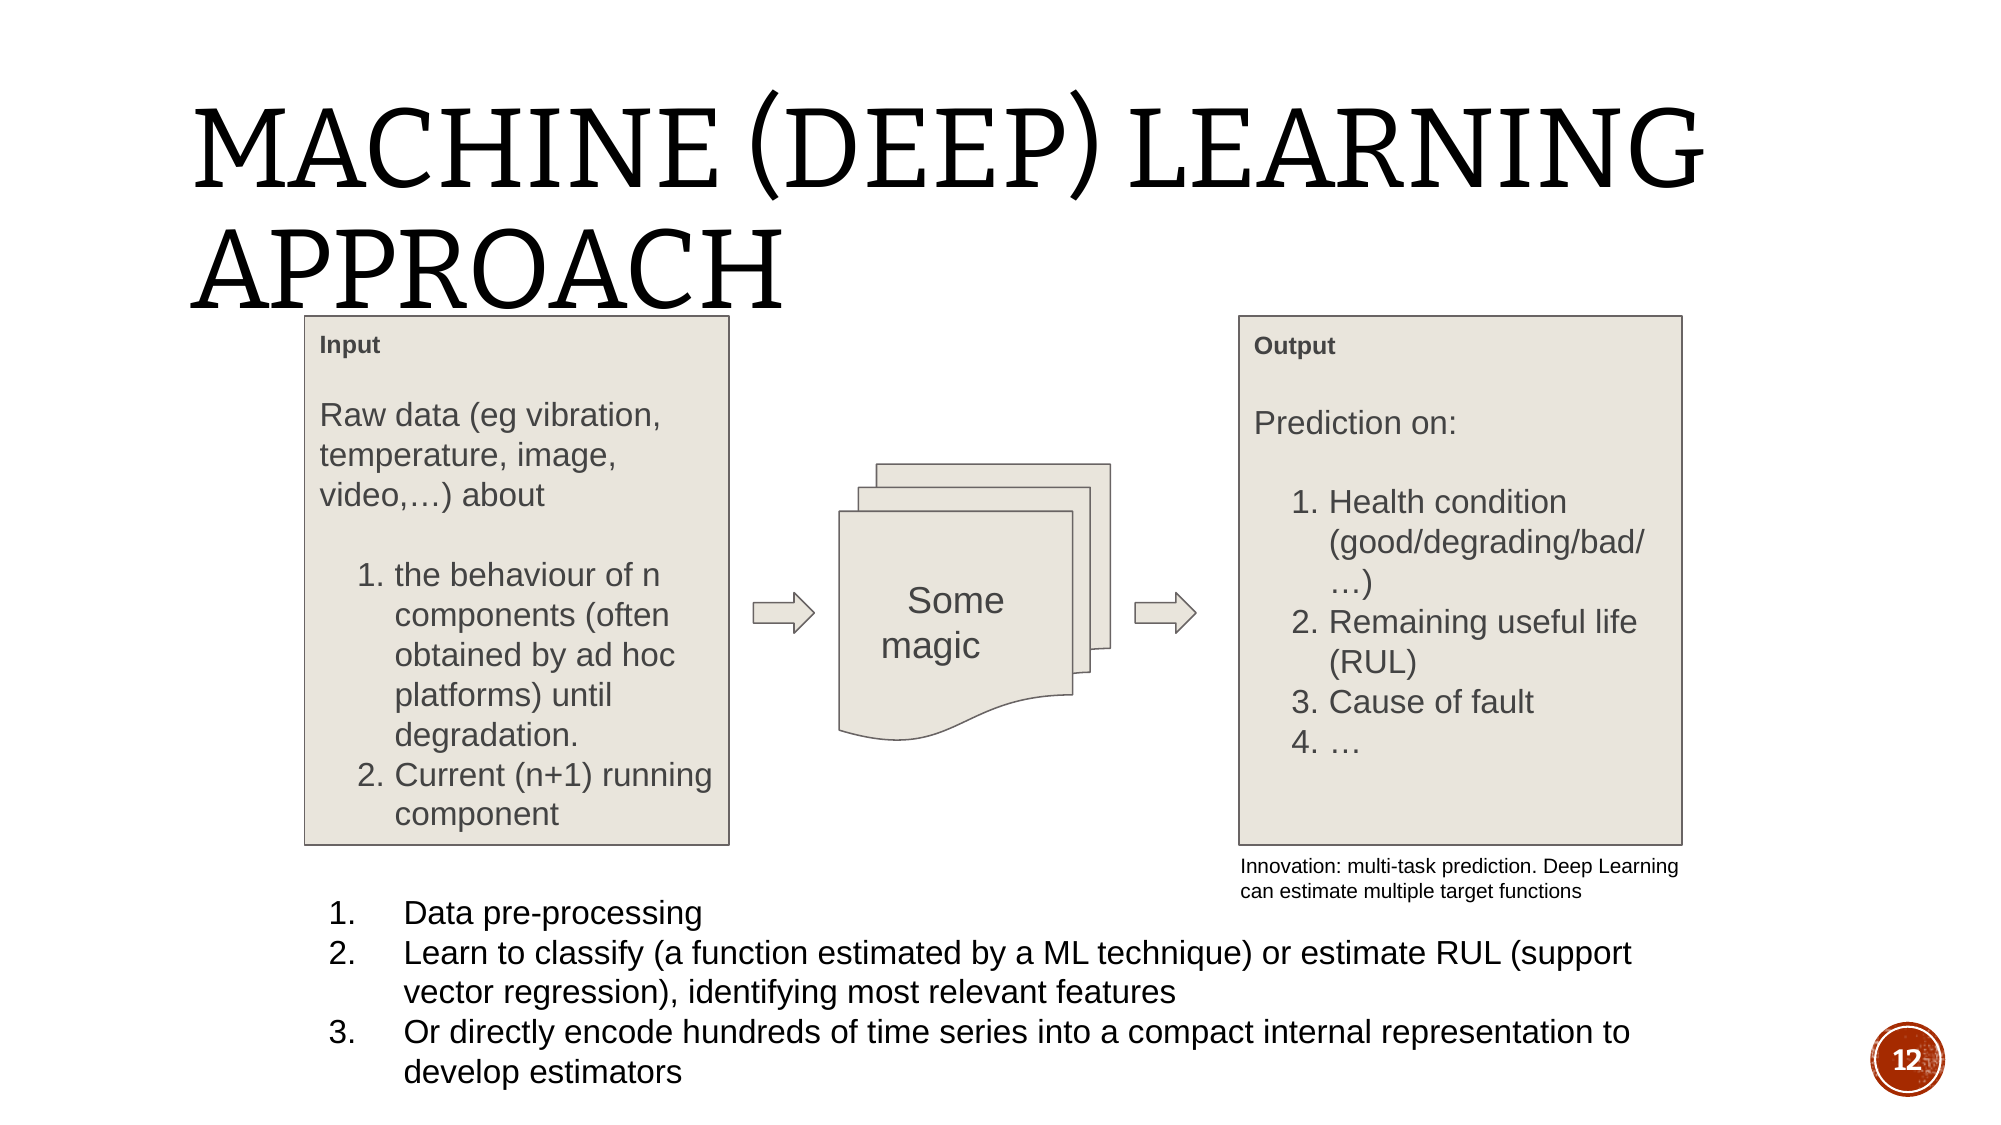

# Machine (deep) learning approach
Input

Raw data (eg vibration, temperature, image, video,…) about

the behaviour of n components (often obtained by ad hoc platforms) until degradation.
Current (n+1) running component
Output

Prediction on:

Health condition (good/degrading/bad/…)
Remaining useful life (RUL)
Cause of fault
…

Some magic

Innovation: multi-task prediction. Deep Learning can estimate multiple target functions
Data pre-processing
Learn to classify (a function estimated by a ML technique) or estimate RUL (support vector regression), identifying most relevant features
Or directly encode hundreds of time series into a compact internal representation to develop estimators
12